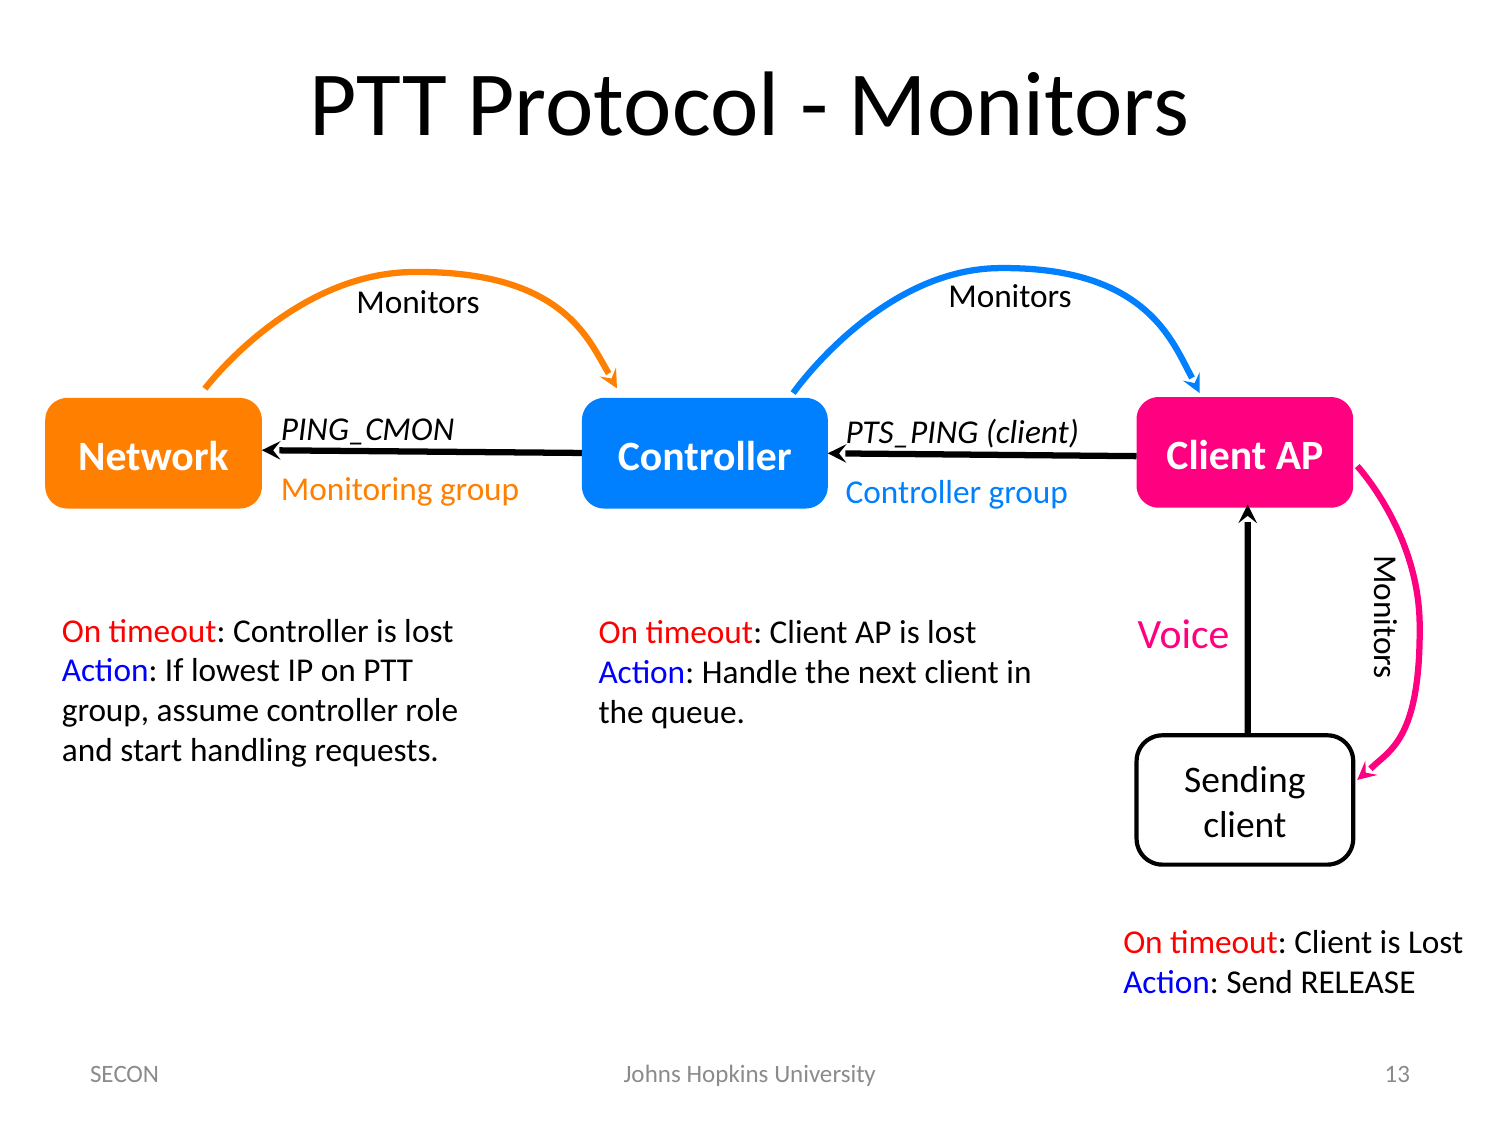

# PTT Protocol - Monitors
Monitors

Monitors
PING_CMON
Monitoring group

PTS_PING (client)
Controller group

Client AP
Network
Controller

Voice
On timeout: Client AP is lost
Action: Handle the next client in the queue.
On timeout: Controller is lost
Action: If lowest IP on PTT group, assume controller role and start handling requests.
Monitors

Sending
client
On timeout: Client is Lost
Action: Send RELEASE
SECON
Johns Hopkins University
13